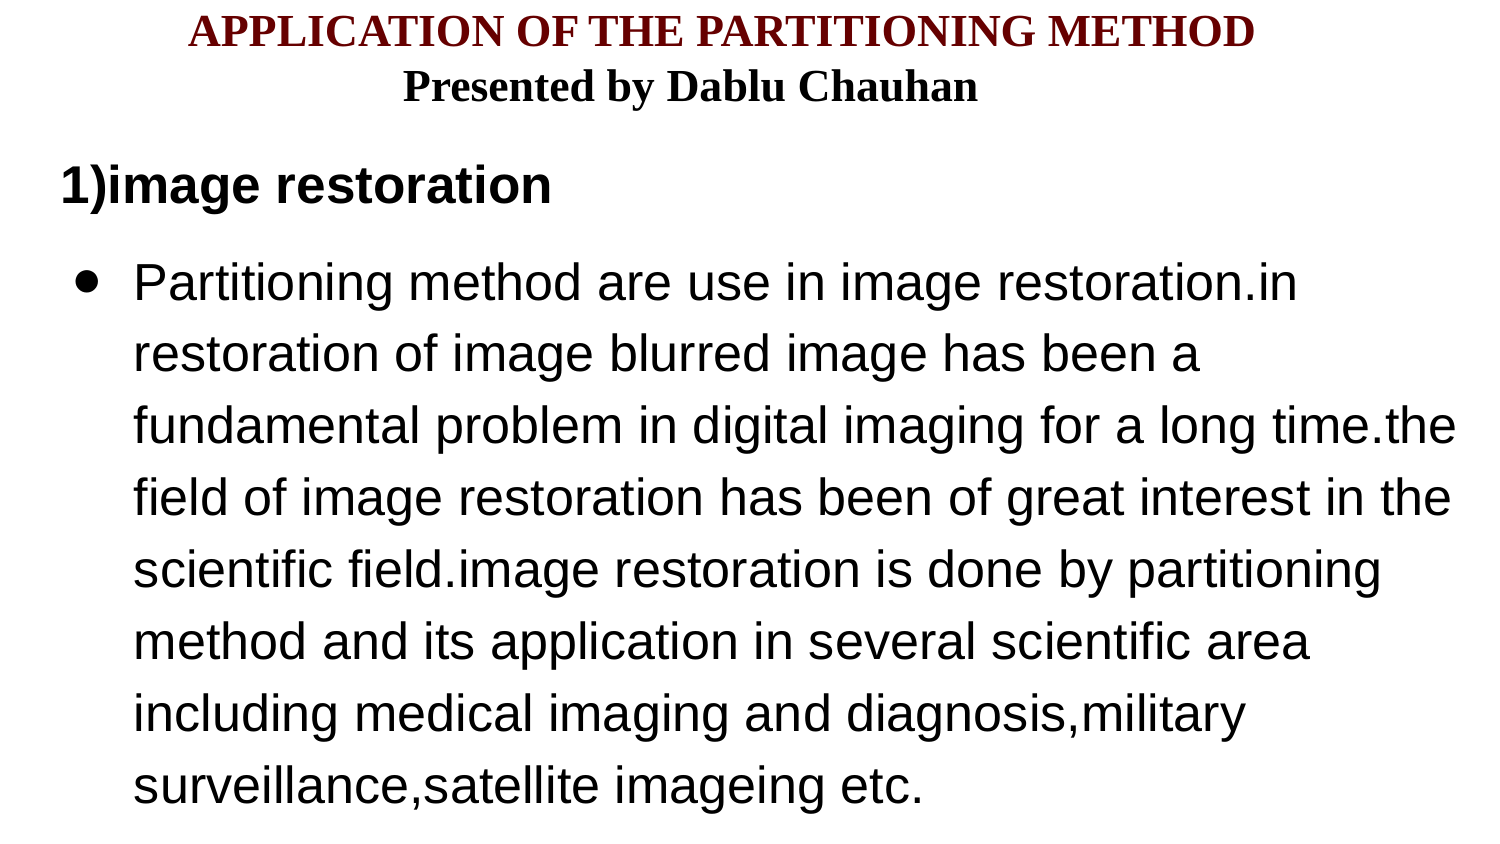

# APPLICATION OF THE PARTITIONING METHOD
                                Presented by Dablu Chauhan
1)image restoration
Partitioning method are use in image restoration.in restoration of image blurred image has been a fundamental problem in digital imaging for a long time.the field of image restoration has been of great interest in the scientific field.image restoration is done by partitioning method and its application in several scientific area including medical imaging and diagnosis,military surveillance,satellite imageing etc.